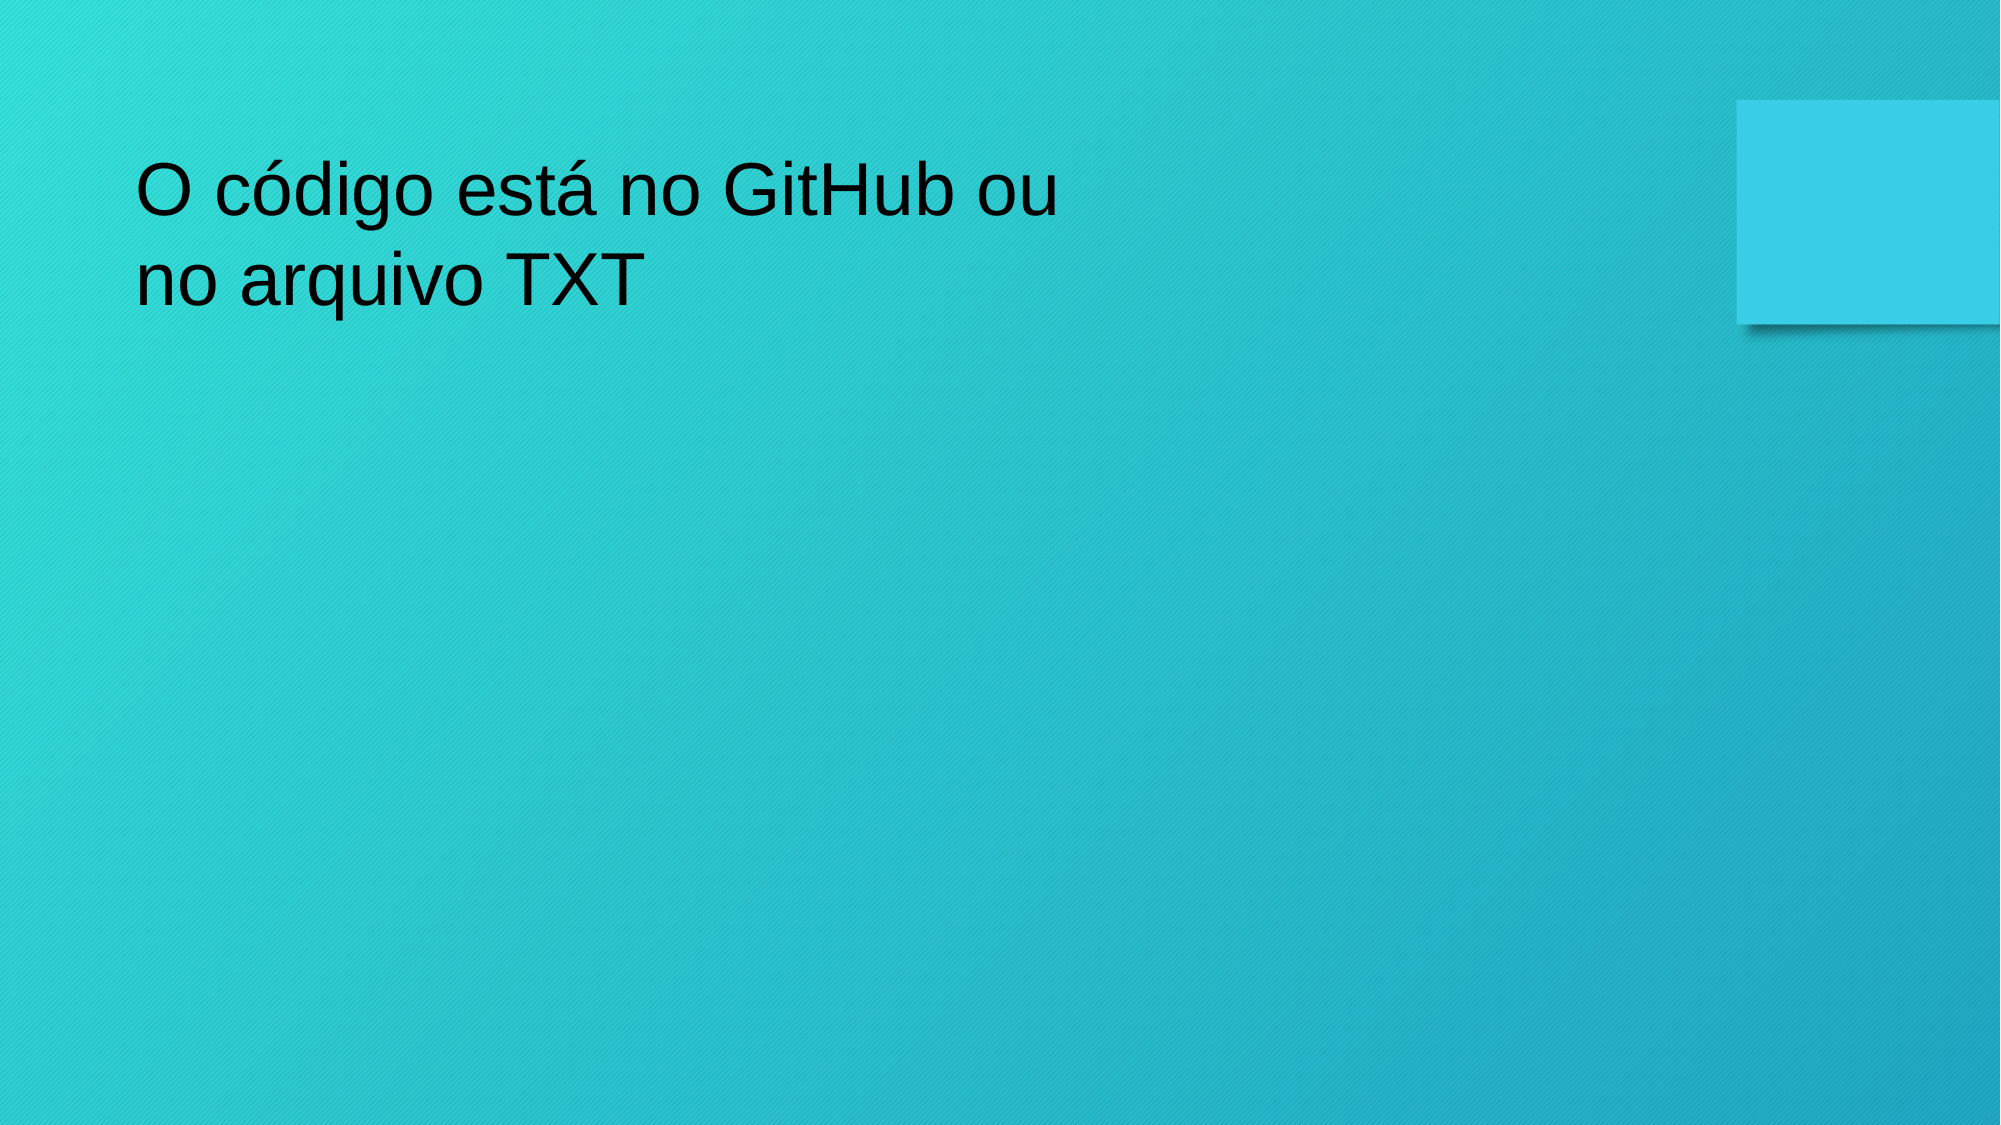

O código está no GitHub ou no arquivo TXT